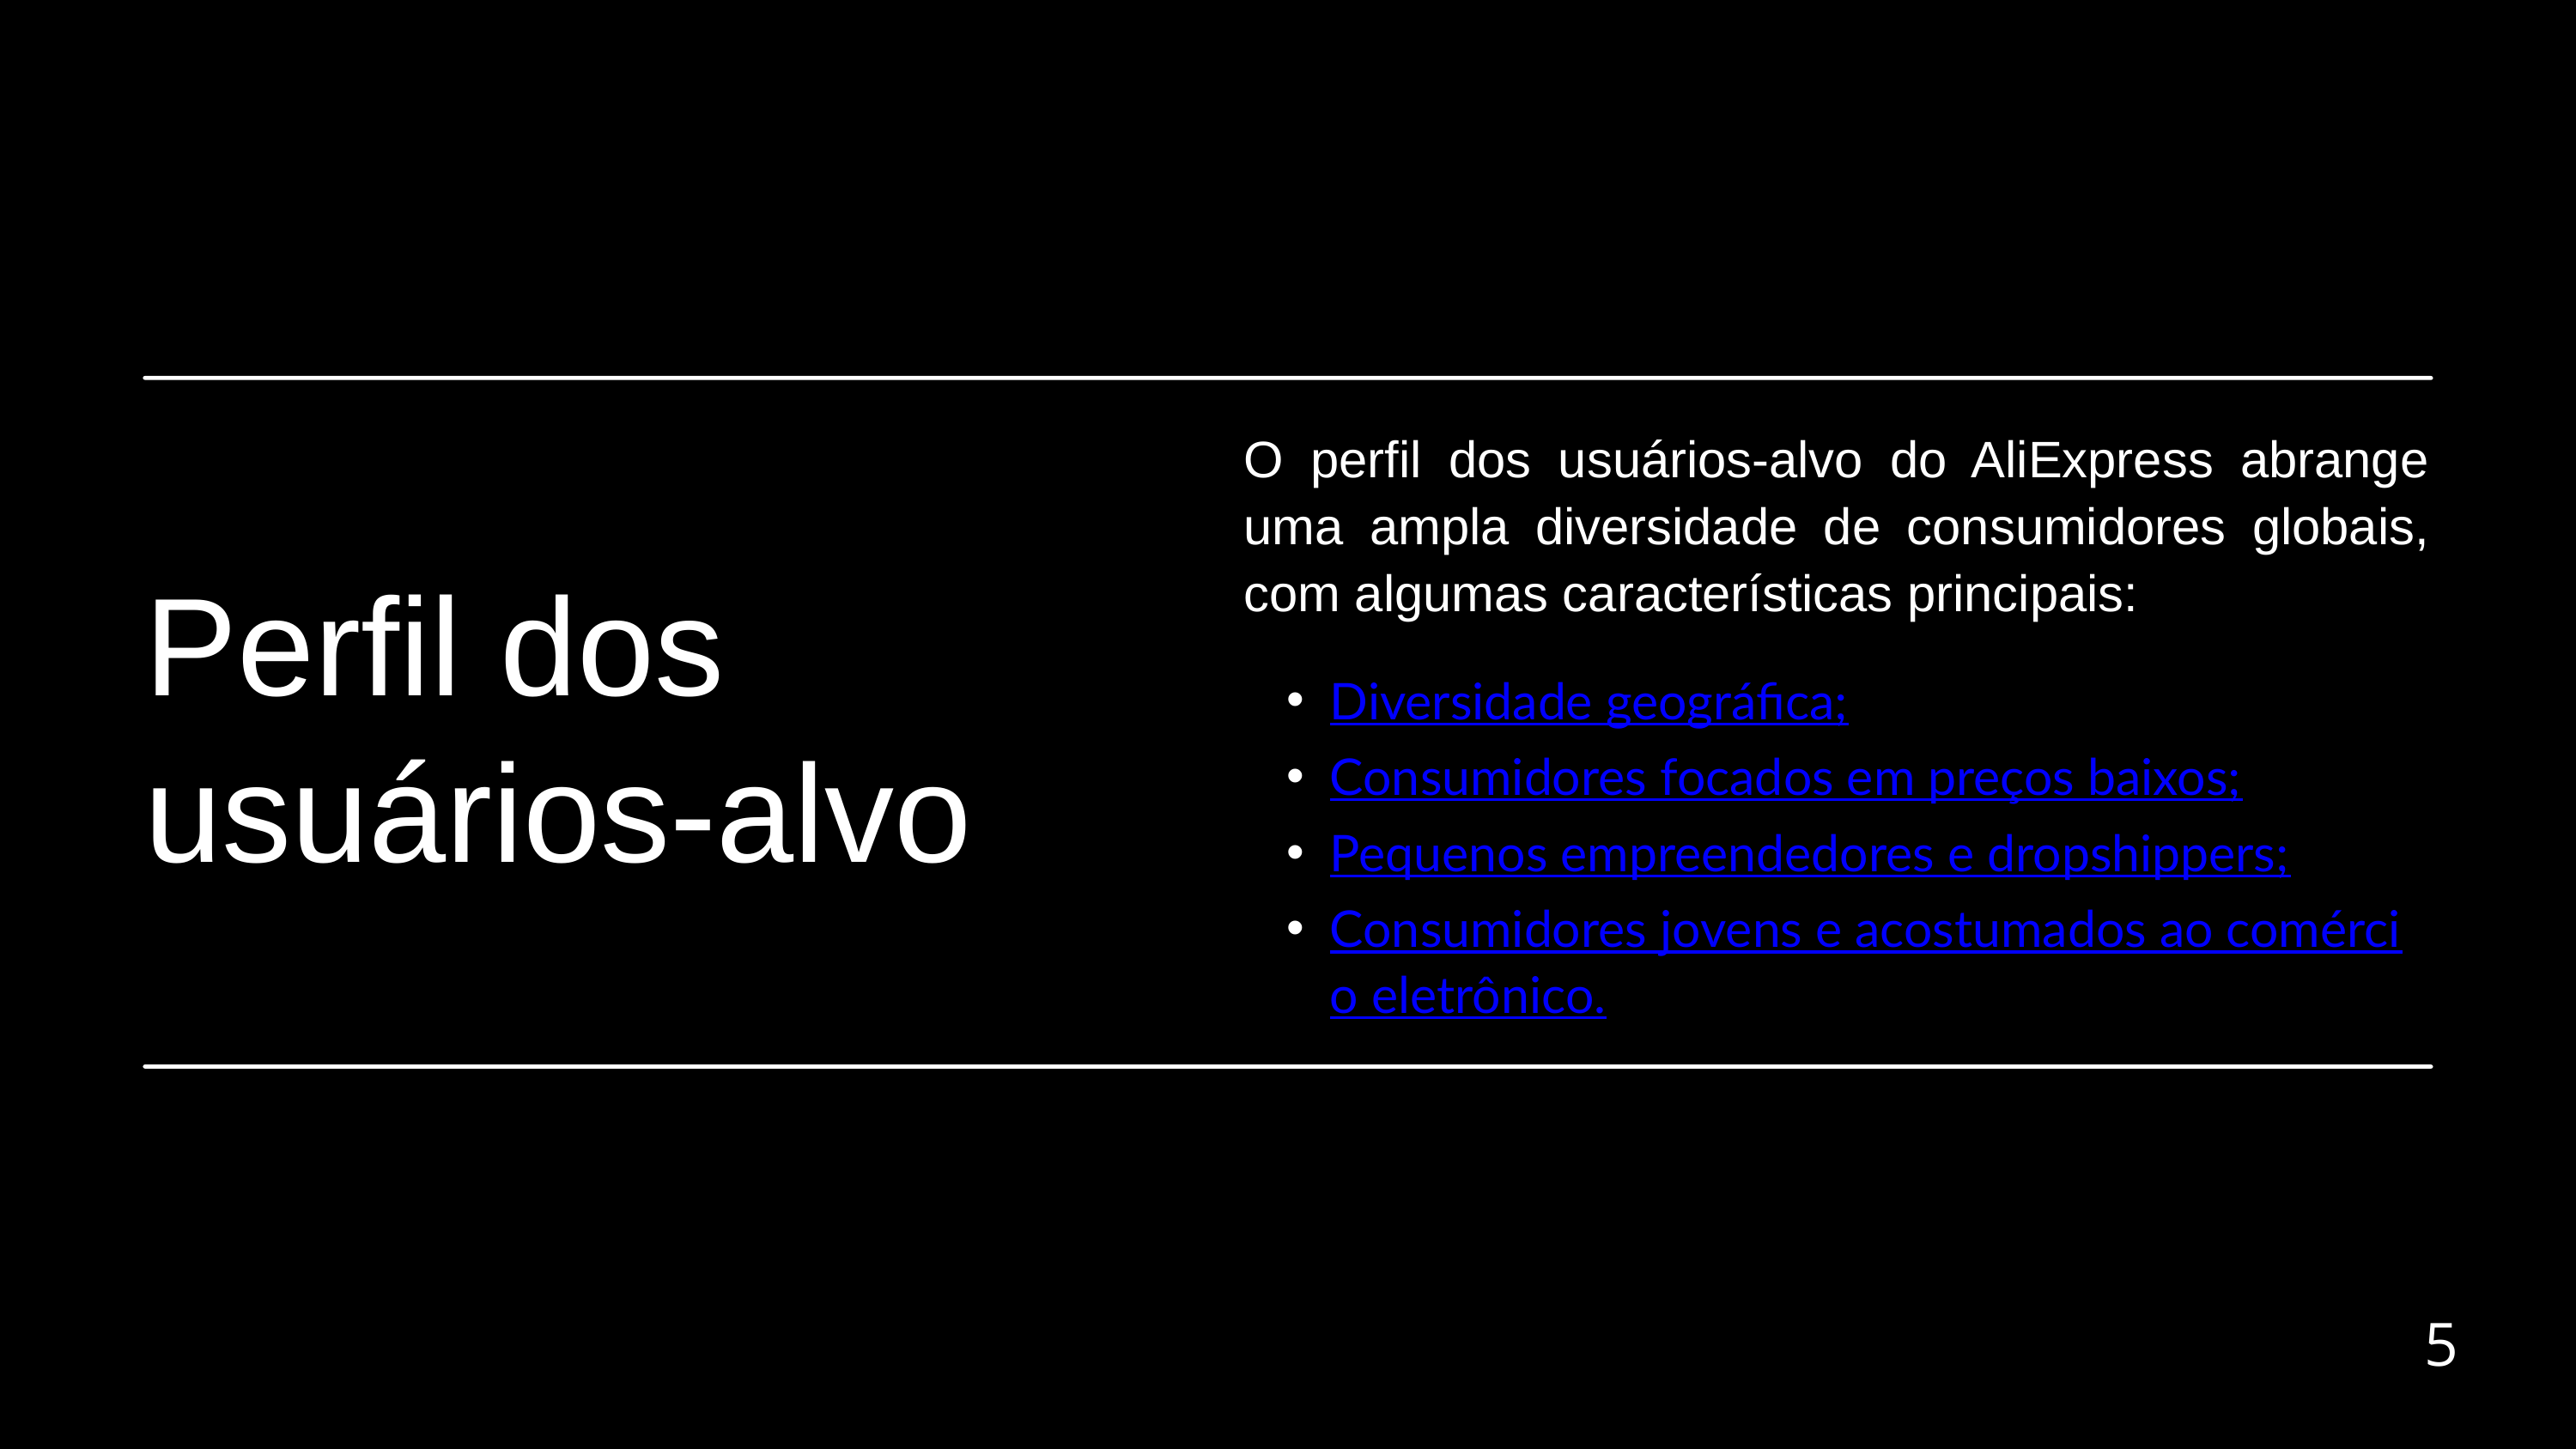

O perfil dos usuários-alvo do AliExpress abrange uma ampla diversidade de consumidores globais, com algumas características principais:
Diversidade geográfica;
Consumidores focados em preços baixos;
Pequenos empreendedores e dropshippers;
Consumidores jovens e acostumados ao comércio eletrônico.
Perfil dos usuários-alvo

5